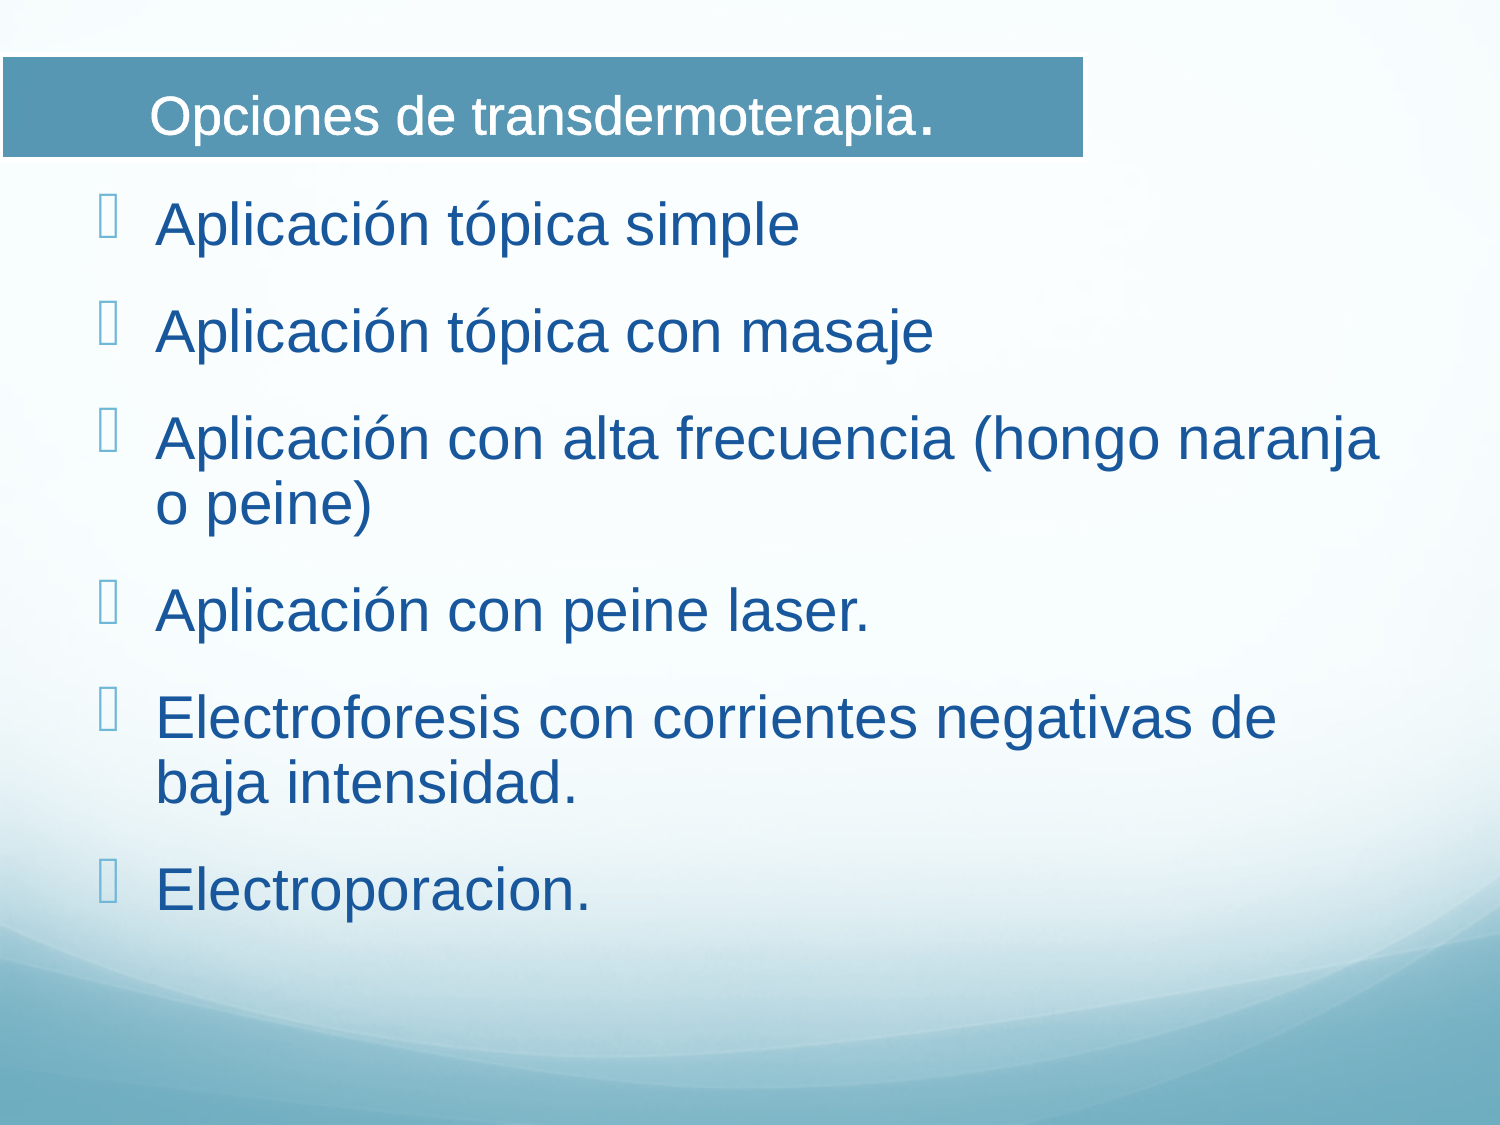

# Opciones de transdermoterapia.
Aplicación tópica simple
Aplicación tópica con masaje
Aplicación con alta frecuencia (hongo naranja o peine)
Aplicación con peine laser.
Electroforesis con corrientes negativas de baja intensidad.
Electroporacion.